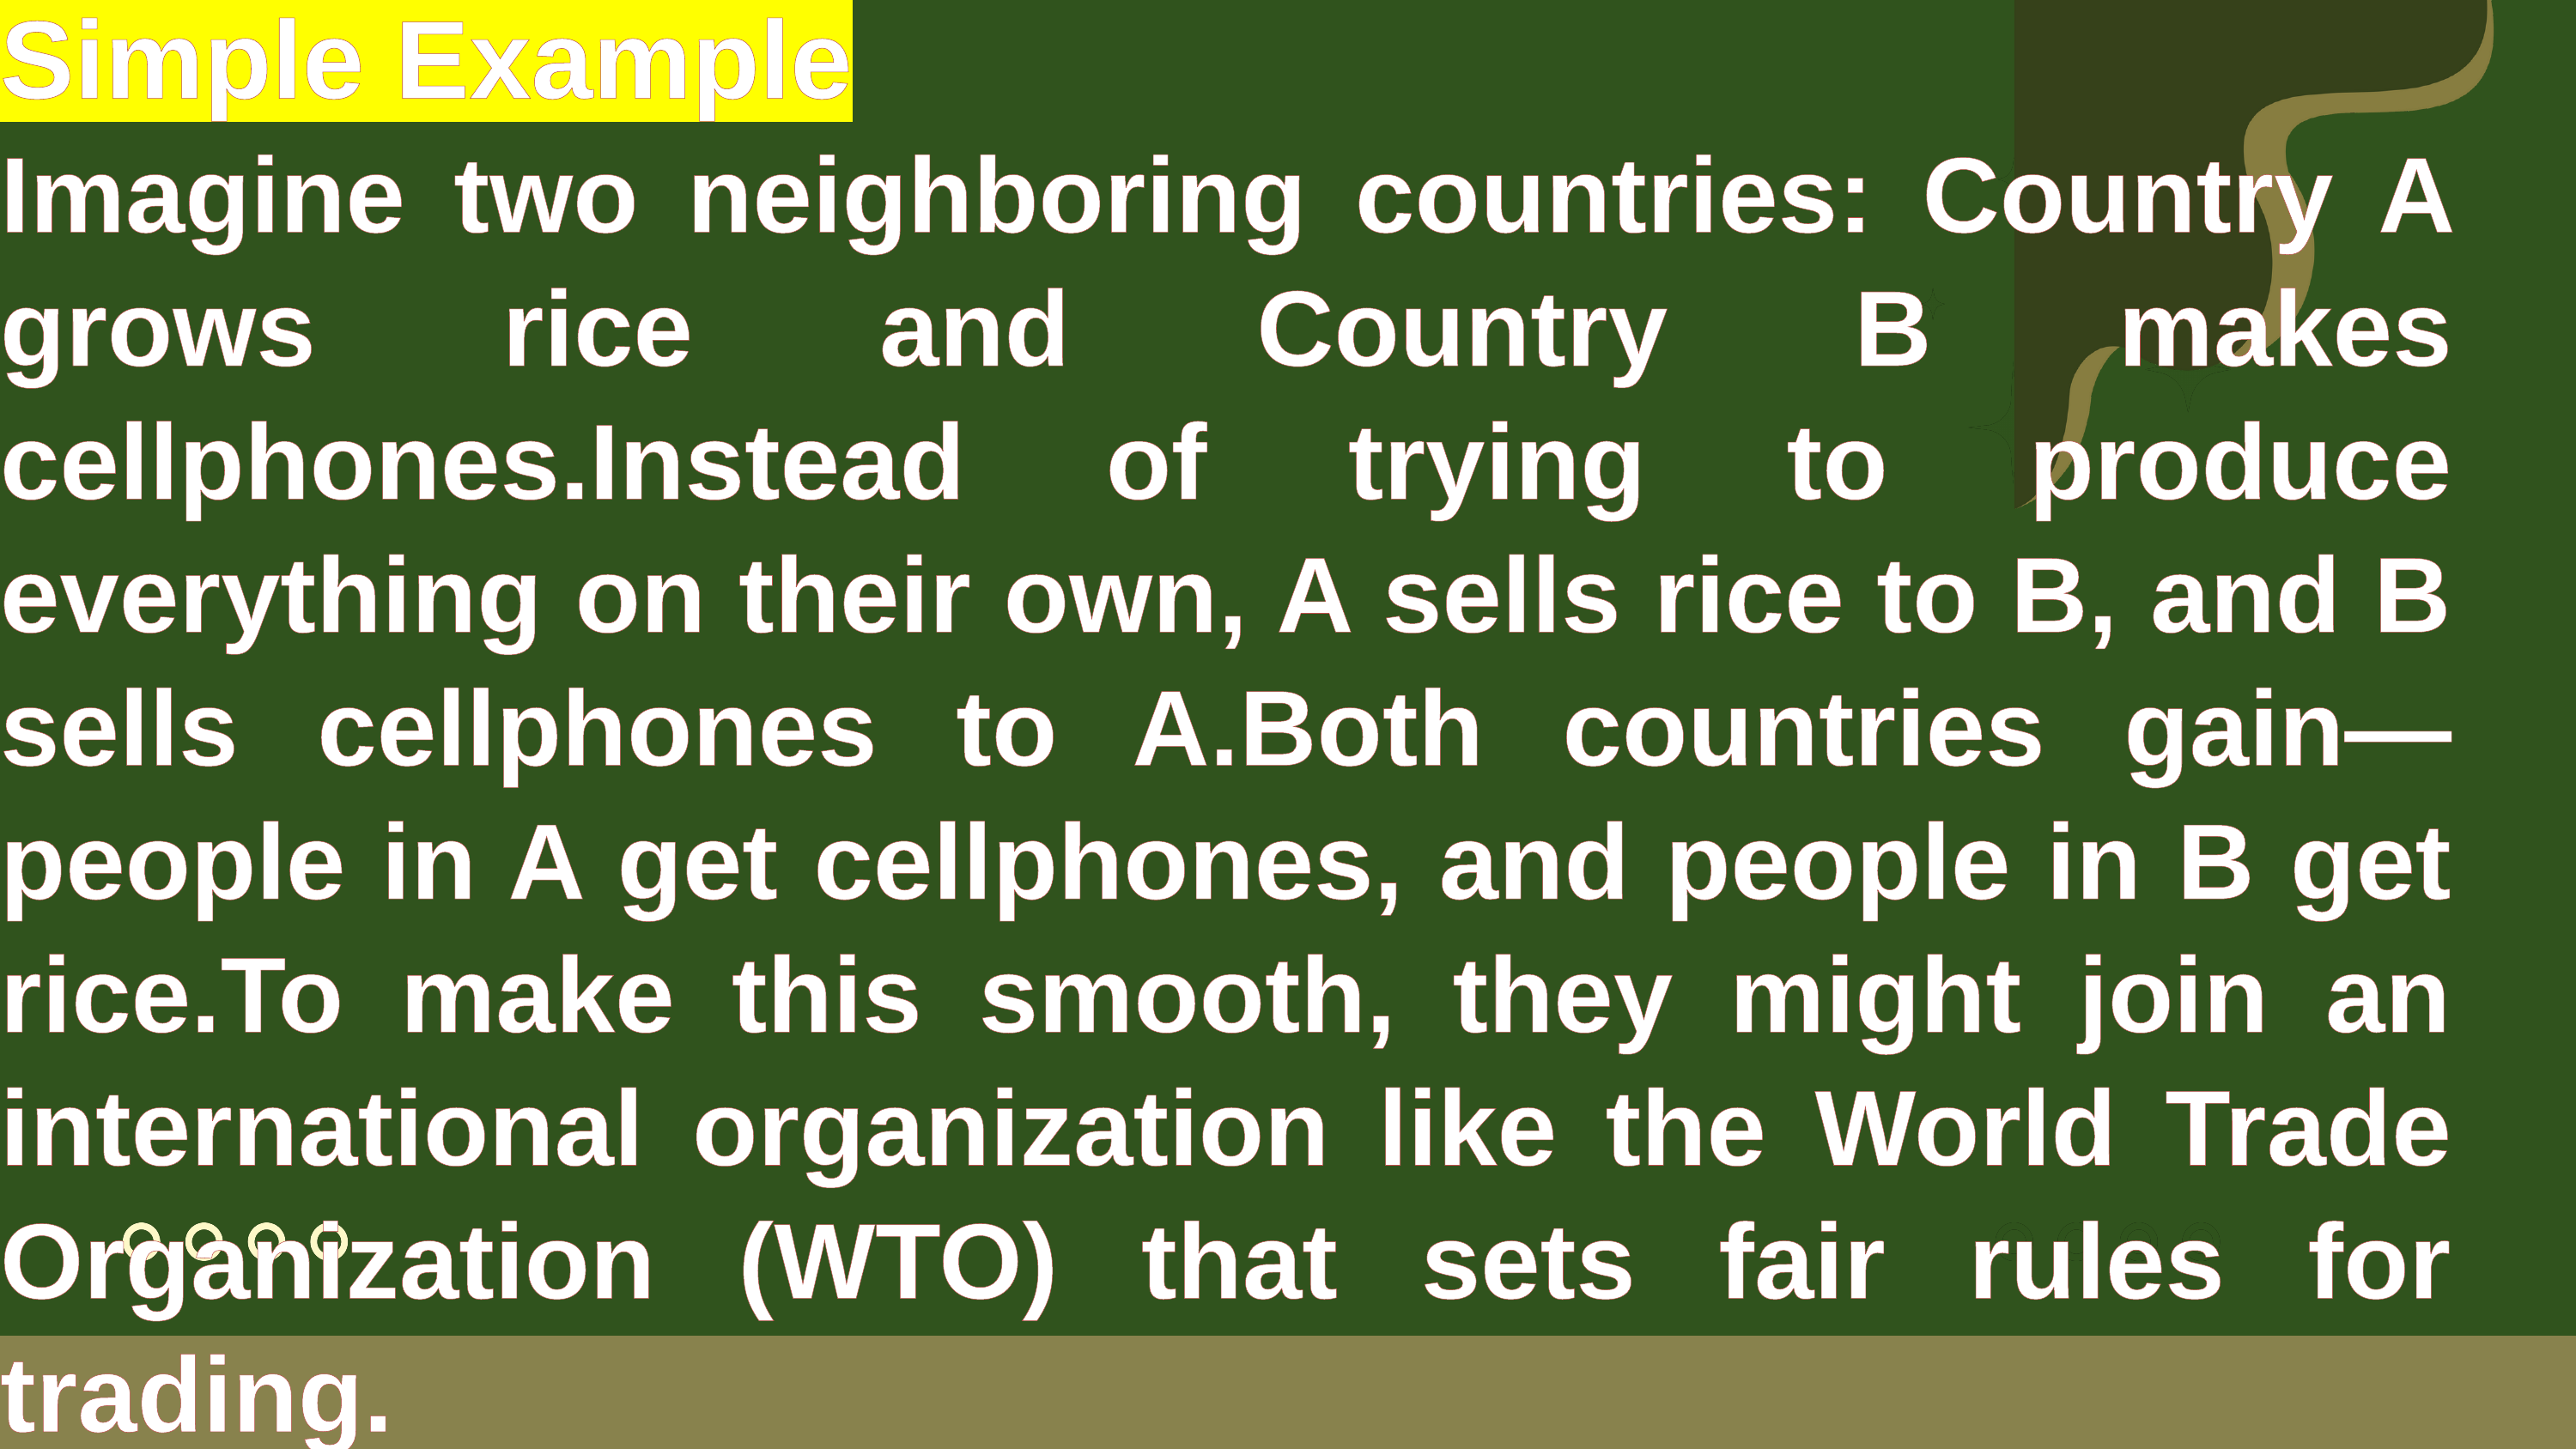

Simple Example
Imagine two neighboring countries: Country A grows rice and Country B makes cellphones.Instead of trying to produce everything on their own, A sells rice to B, and B sells cellphones to A.Both countries gain—people in A get cellphones, and people in B get rice.To make this smooth, they might join an international organization like the World Trade Organization (WTO) that sets fair rules for trading.